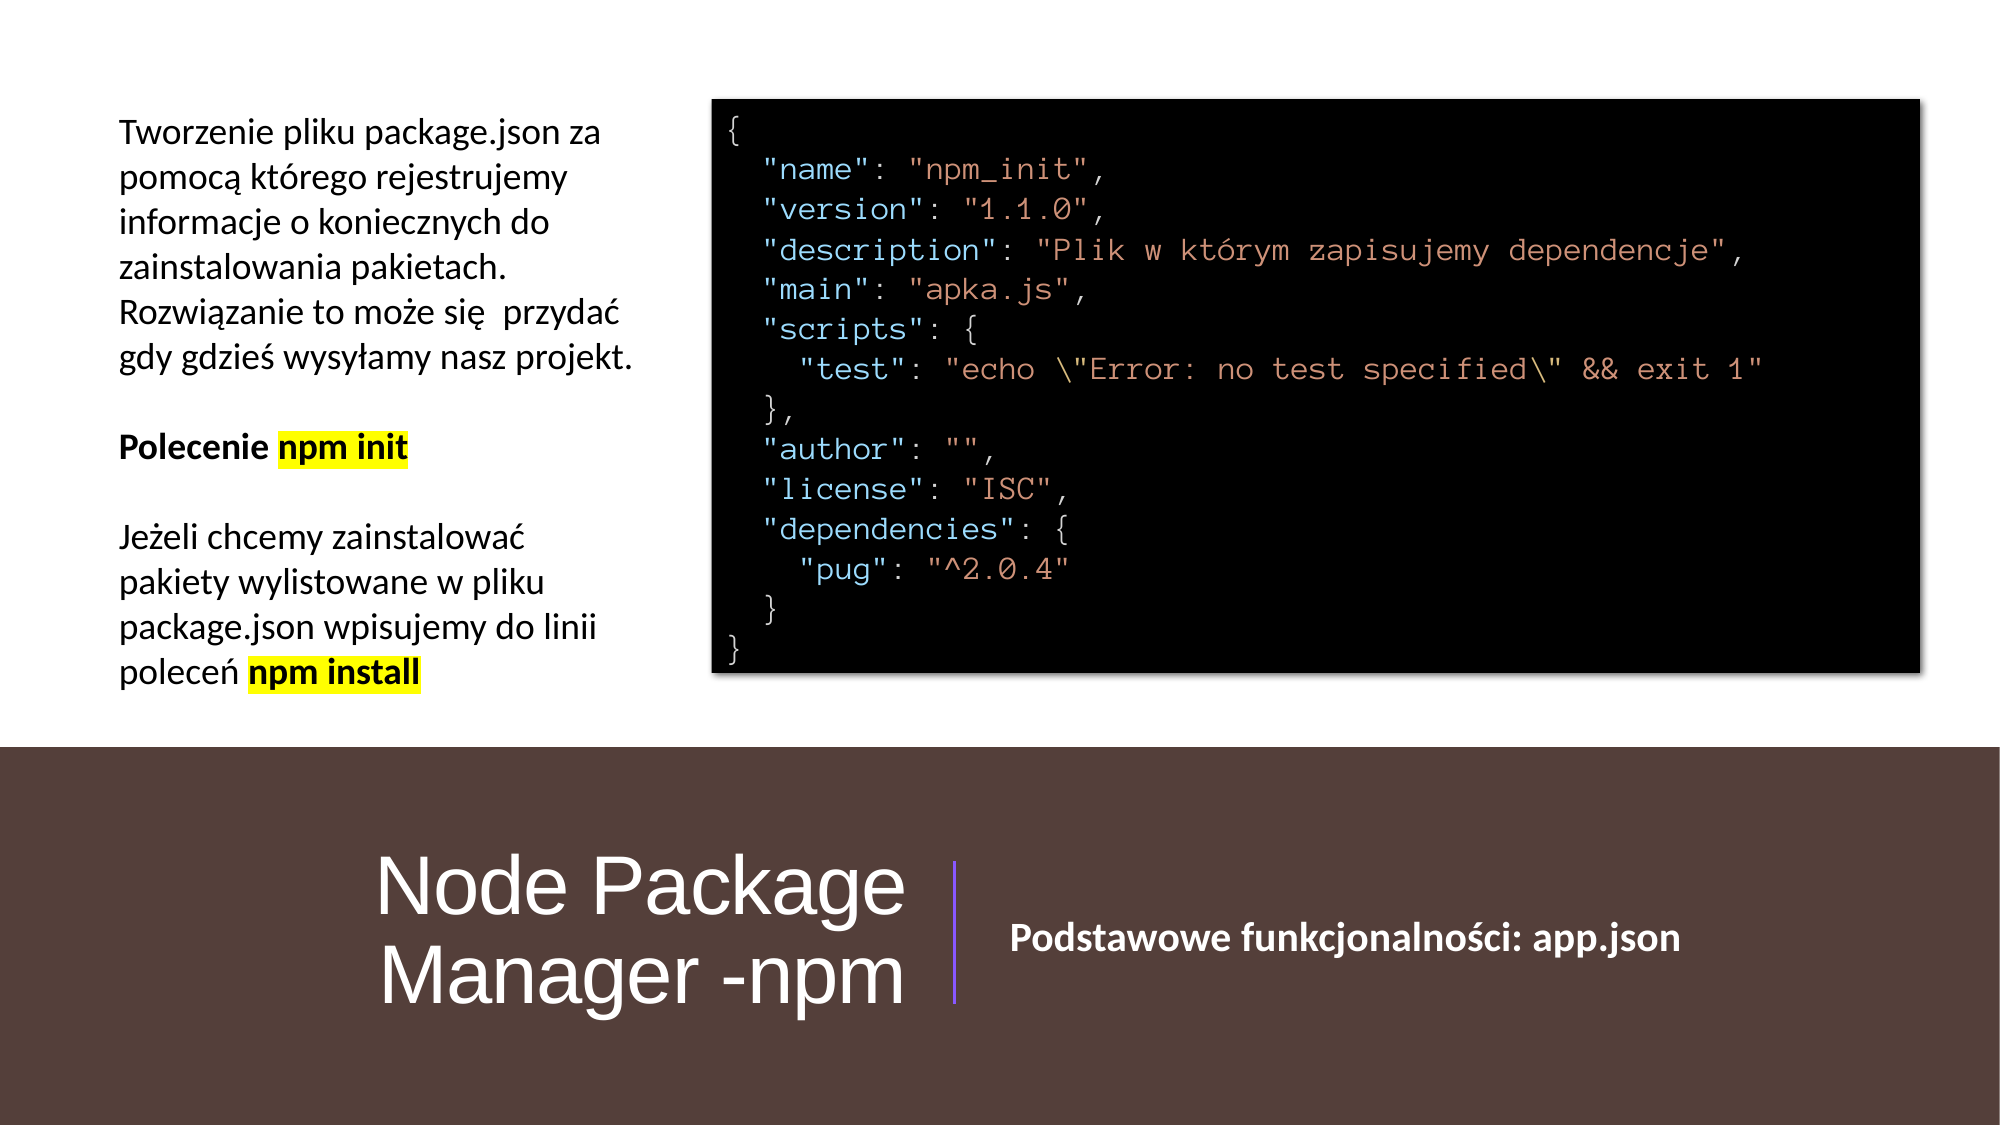

Tworzenie pliku package.json za pomocą którego rejestrujemy informacje o koniecznych do zainstalowania pakietach. Rozwiązanie to może się  przydać gdy gdzieś wysyłamy nasz projekt.

Polecenie npm init

Jeżeli chcemy zainstalować pakiety wylistowane w pliku package.json wpisujemy do linii poleceń npm install
{
  "name": "npm_init",
  "version": "1.1.0",
  "description": "Plik w którym zapisujemy dependencje",
  "main": "apka.js",
  "scripts": {
    "test": "echo \"Error: no test specified\" && exit 1"
  },
  "author": "",
  "license": "ISC",
  "dependencies": {
    "pug": "^2.0.4"
  }
}

Podstawowe funkcjonalności: app.json
# Node Package Manager -npm